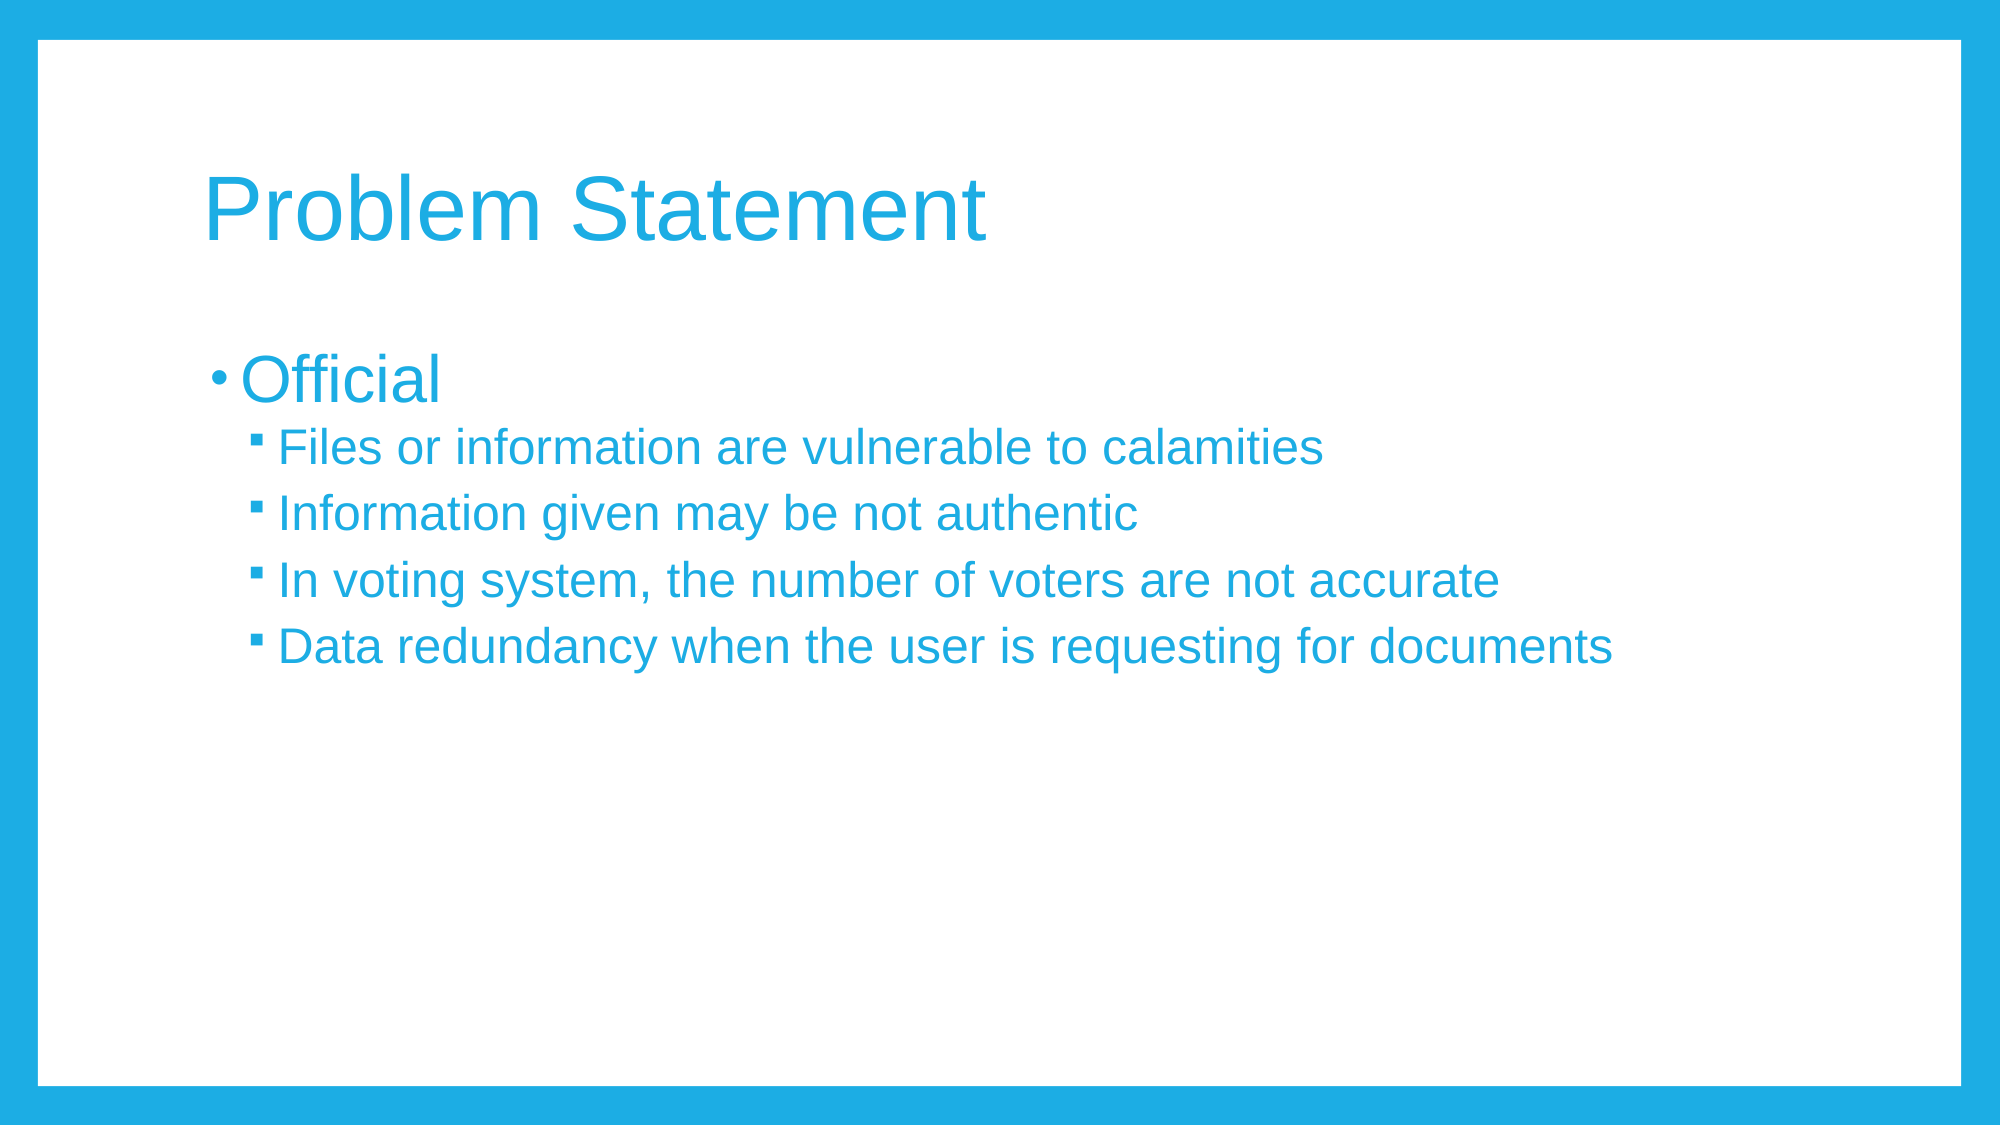

# Problem Statement
Official
Files or information are vulnerable to calamities
Information given may be not authentic
In voting system, the number of voters are not accurate
Data redundancy when the user is requesting for documents